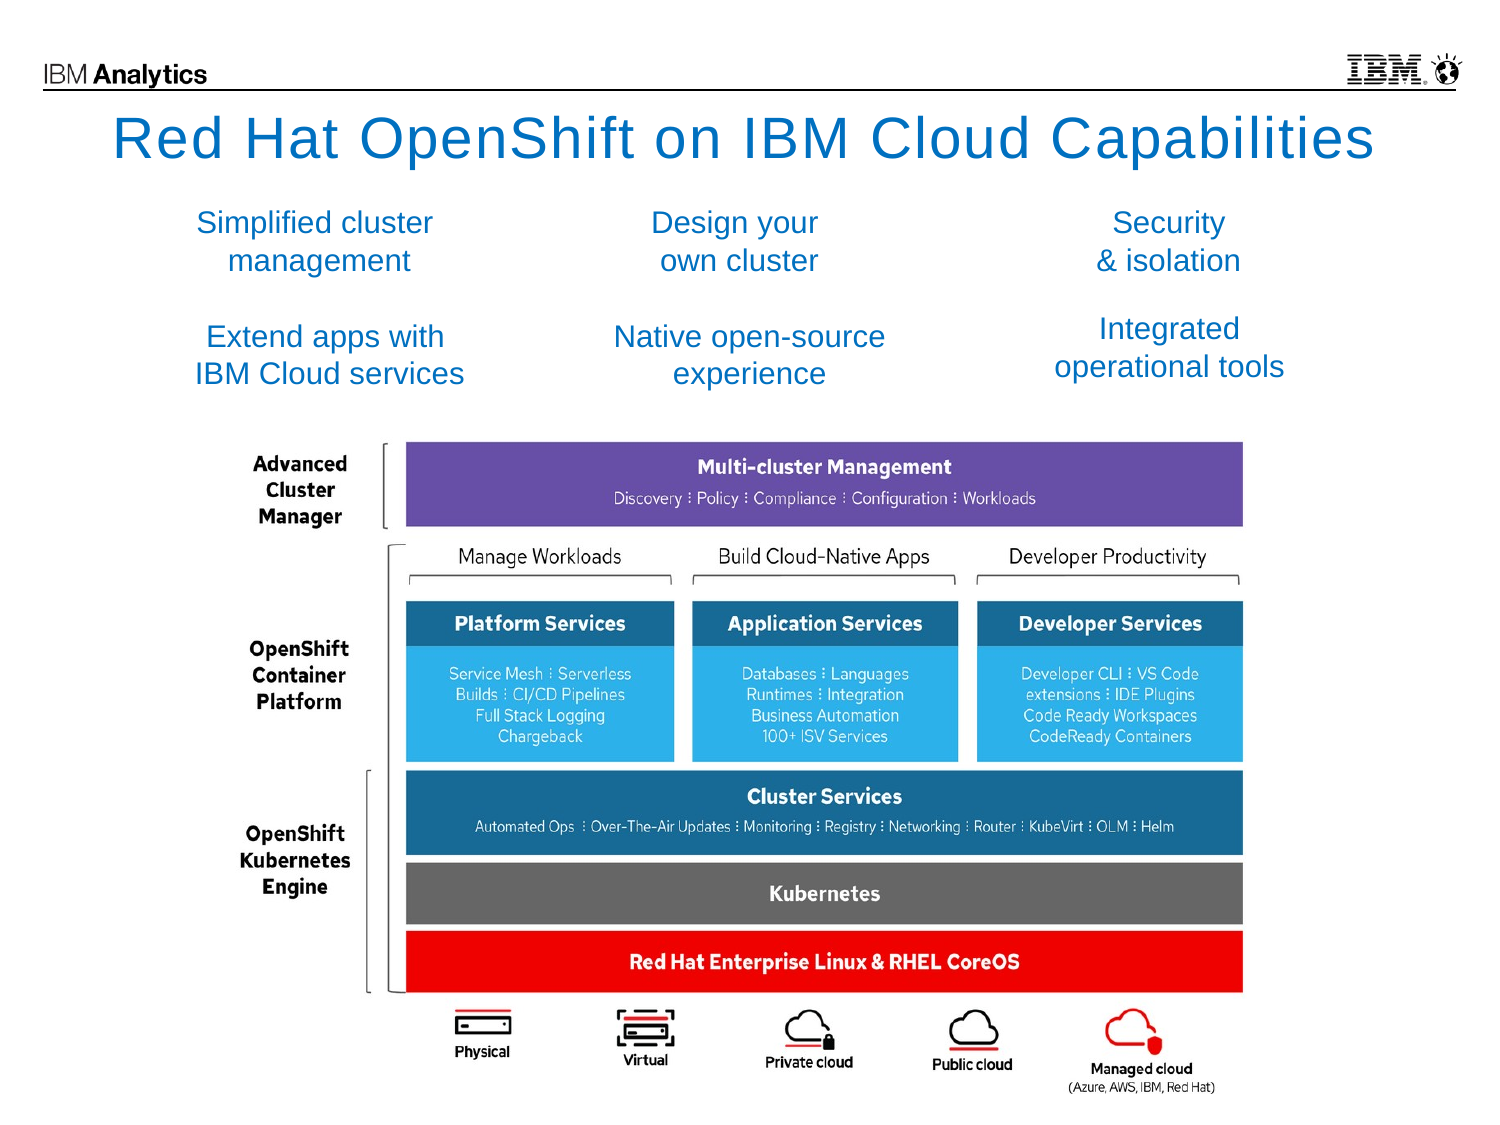

Red Hat OpenShift on IBM Cloud Capabilities
Security
& isolation
Simplified cluster
management
Design your
own cluster
Integrated
operational tools
Native open-source
experience
Extend apps with
IBM Cloud services